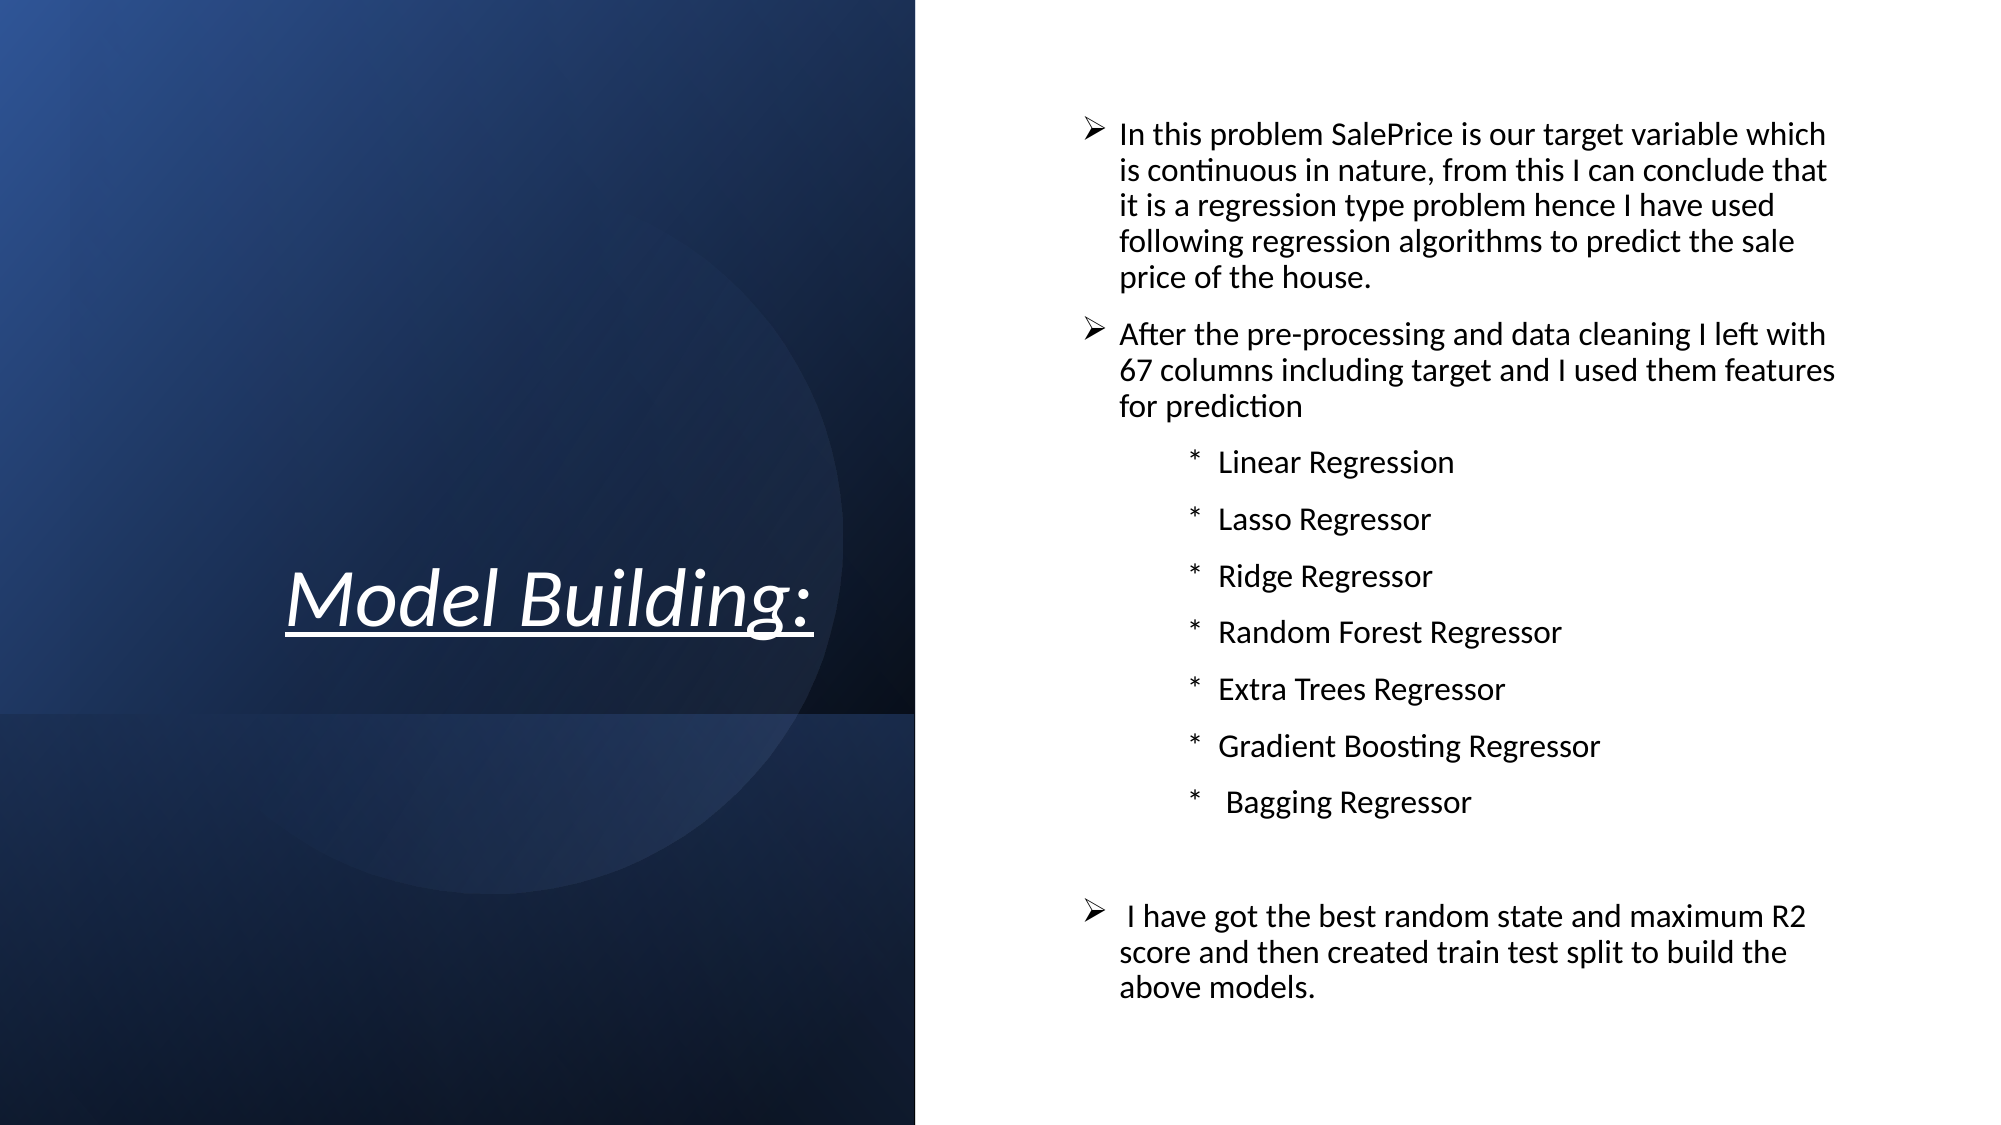

# Model Building:

In this problem SalePrice is our target variable which is continuous in nature, from this I can conclude that it is a regression type problem hence I have used following regression algorithms to predict the sale price of the house.
After the pre-processing and data cleaning I left with 67 columns including target and I used them features for prediction
              *  Linear Regression
              *  Lasso Regressor
              *  Ridge Regressor
              *  Random Forest Regressor
              *  Extra Trees Regressor
              *  Gradient Boosting Regressor
              *   Bagging Regressor

 I have got the best random state and maximum R2 score and then created train test split to build the above models.